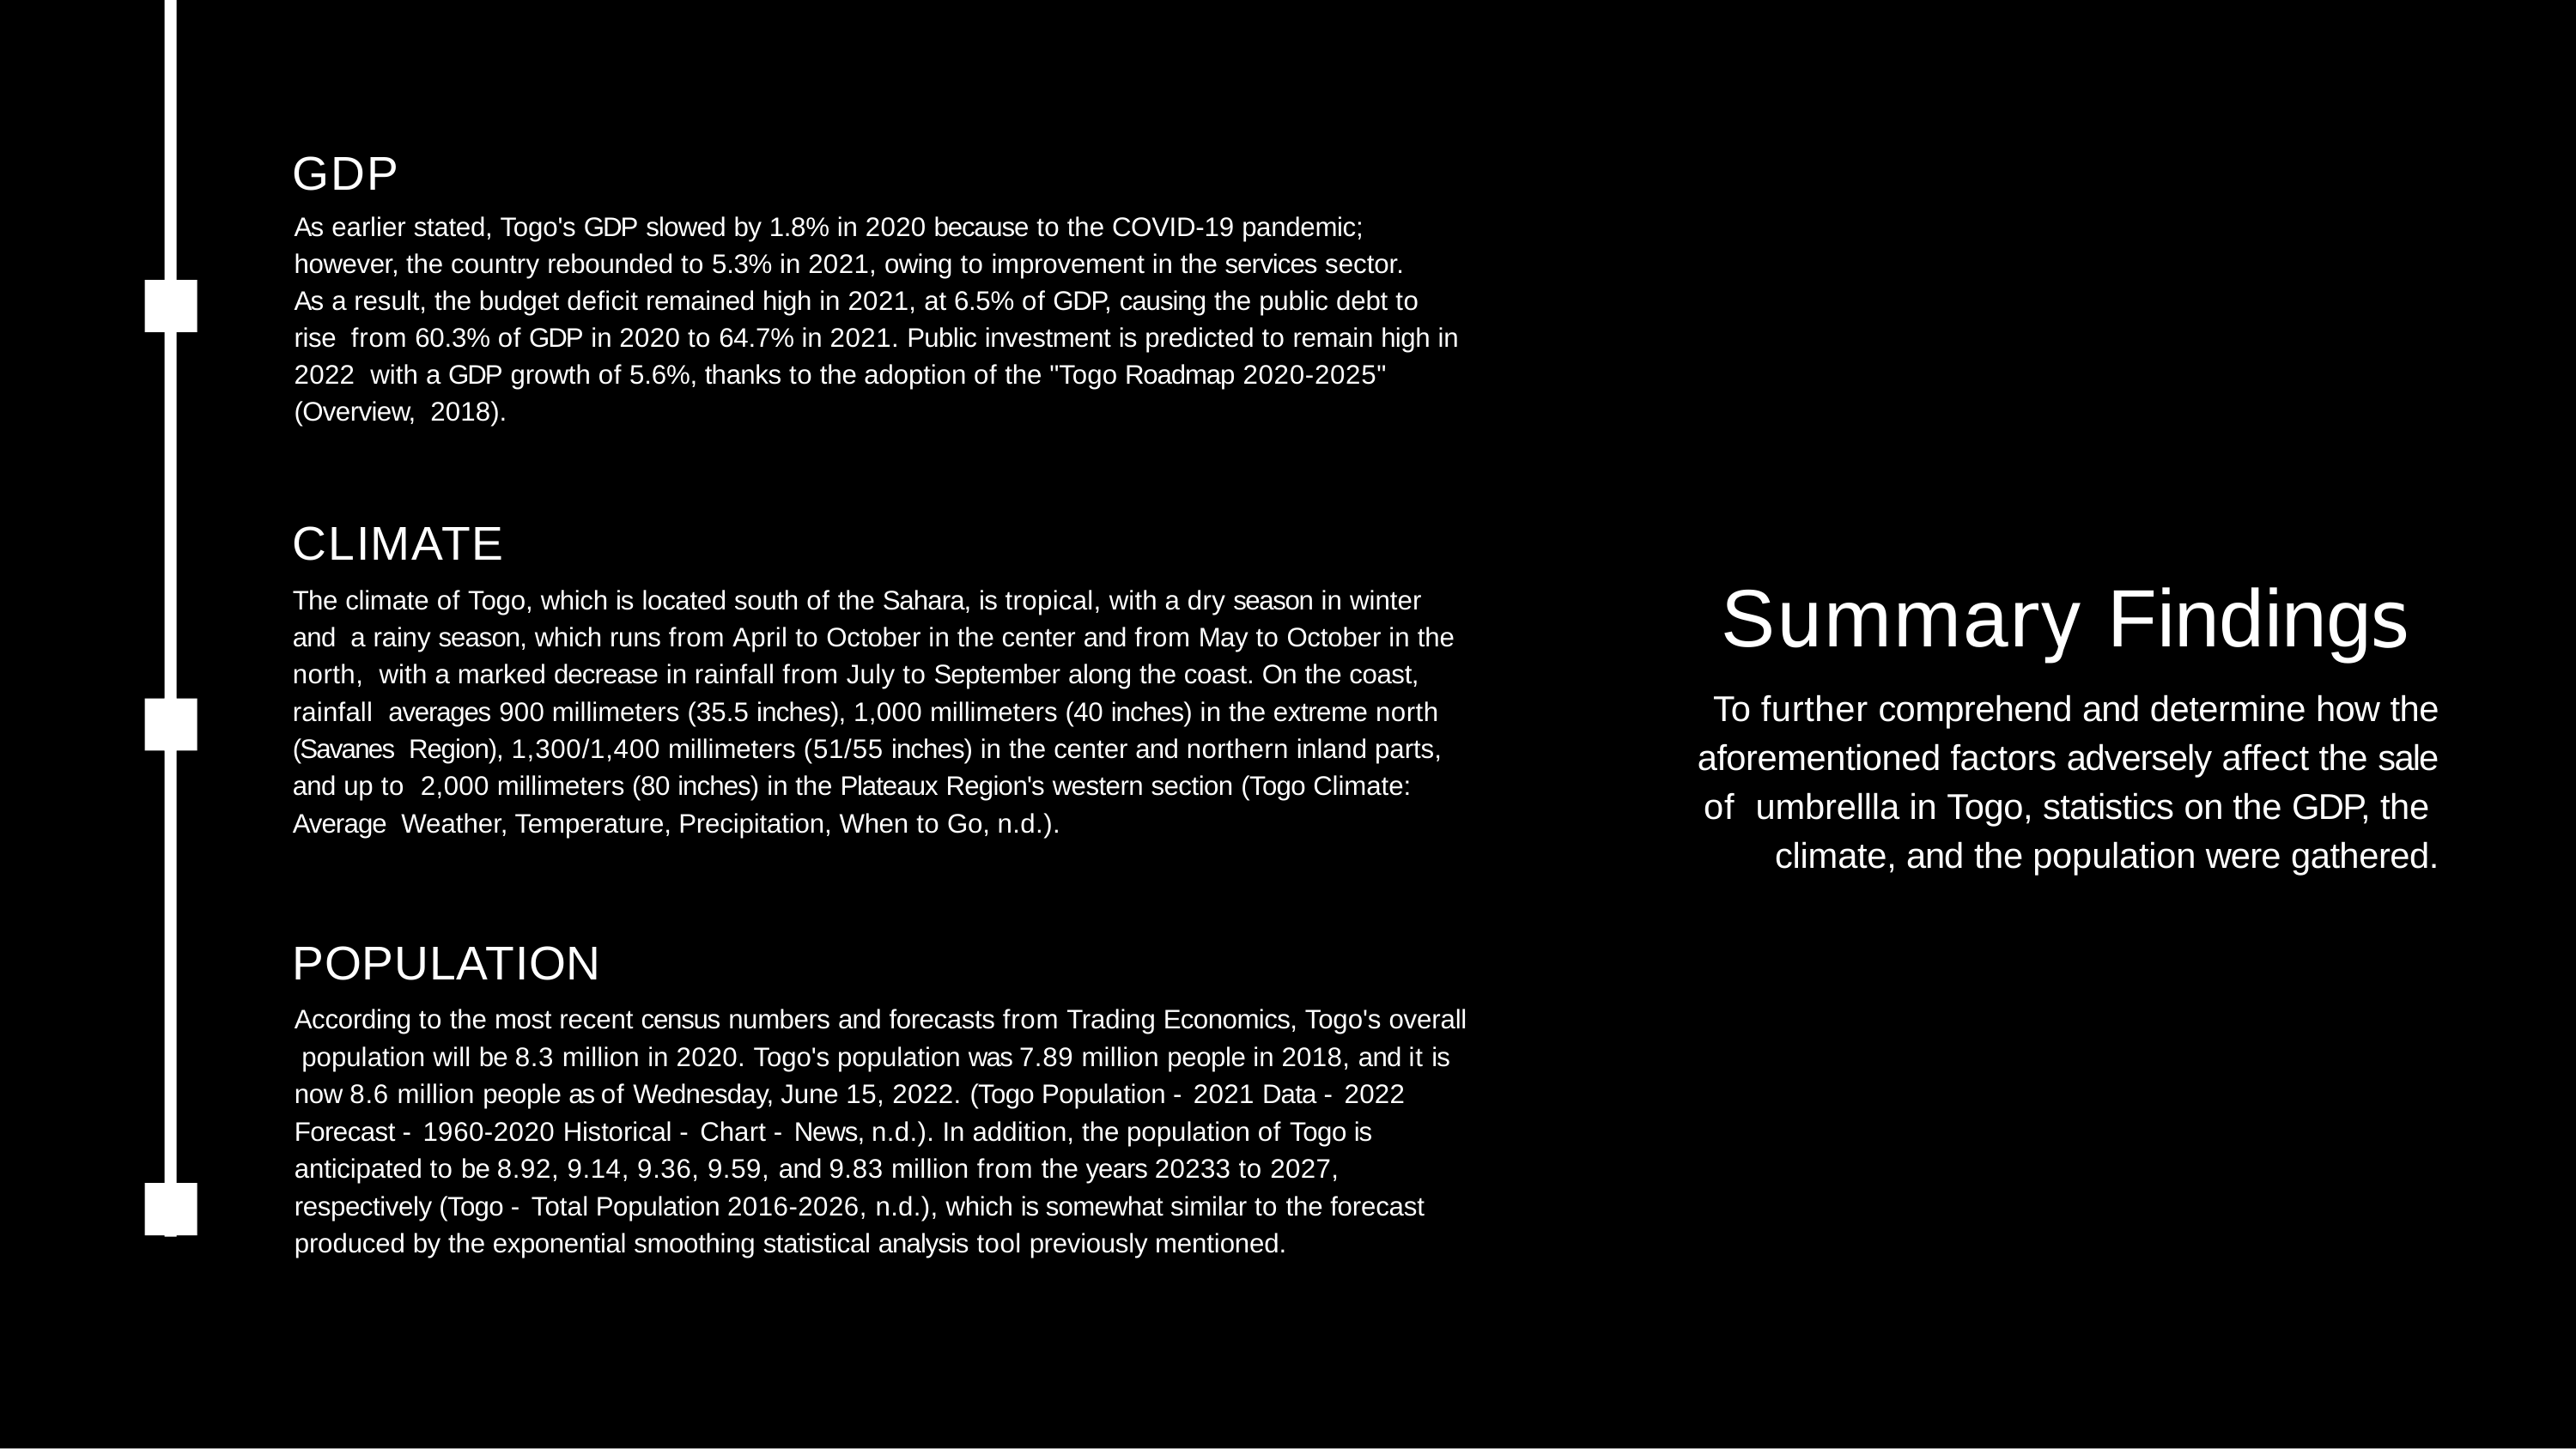

GDP
As earlier stated, Togo's GDP slowed by 1.8% in 2020 because to the COVID-19 pandemic;  however, the country rebounded to 5.3% in 2021, owing to improvement in the services sector.
As a result, the budget deficit remained high in 2021, at 6.5% of GDP, causing the public debt to rise  from 60.3% of GDP in 2020 to 64.7% in 2021. Public investment is predicted to remain high in 2022  with a GDP growth of 5.6%, thanks to the adoption of the "Togo Roadmap 2020-2025" (Overview,  2018).
CLIMATE
The climate of Togo, which is located south of the Sahara, is tropical, with a dry season in winter and  a rainy season, which runs from April to October in the center and from May to October in the north,  with a marked decrease in rainfall from July to September along the coast. On the coast, rainfall  averages 900 millimeters (35.5 inches), 1,000 millimeters (40 inches) in the extreme north (Savanes  Region), 1,300/1,400 millimeters (51/55 inches) in the center and northern inland parts, and up to  2,000 millimeters (80 inches) in the Plateaux Region's western section (Togo Climate: Average  Weather, Temperature, Precipitation, When to Go, n.d.).
Summary Findings
To further comprehend and determine how the  aforementioned factors adversely affect the sale of  umbrellla in Togo, statistics on the GDP, the  climate, and the population were gathered.
POPULATION
According to the most recent census numbers and forecasts from Trading Economics, Togo's overall  population will be 8.3 million in 2020. Togo's population was 7.89 million people in 2018, and it is  now 8.6 million people as of Wednesday, June 15, 2022. (Togo Population - 2021 Data - 2022  Forecast - 1960-2020 Historical - Chart - News, n.d.). In addition, the population of Togo is  anticipated to be 8.92, 9.14, 9.36, 9.59, and 9.83 million from the years 20233 to 2027,  respectively (Togo - Total Population 2016-2026, n.d.), which is somewhat similar to the forecast  produced by the exponential smoothing statistical analysis tool previously mentioned.